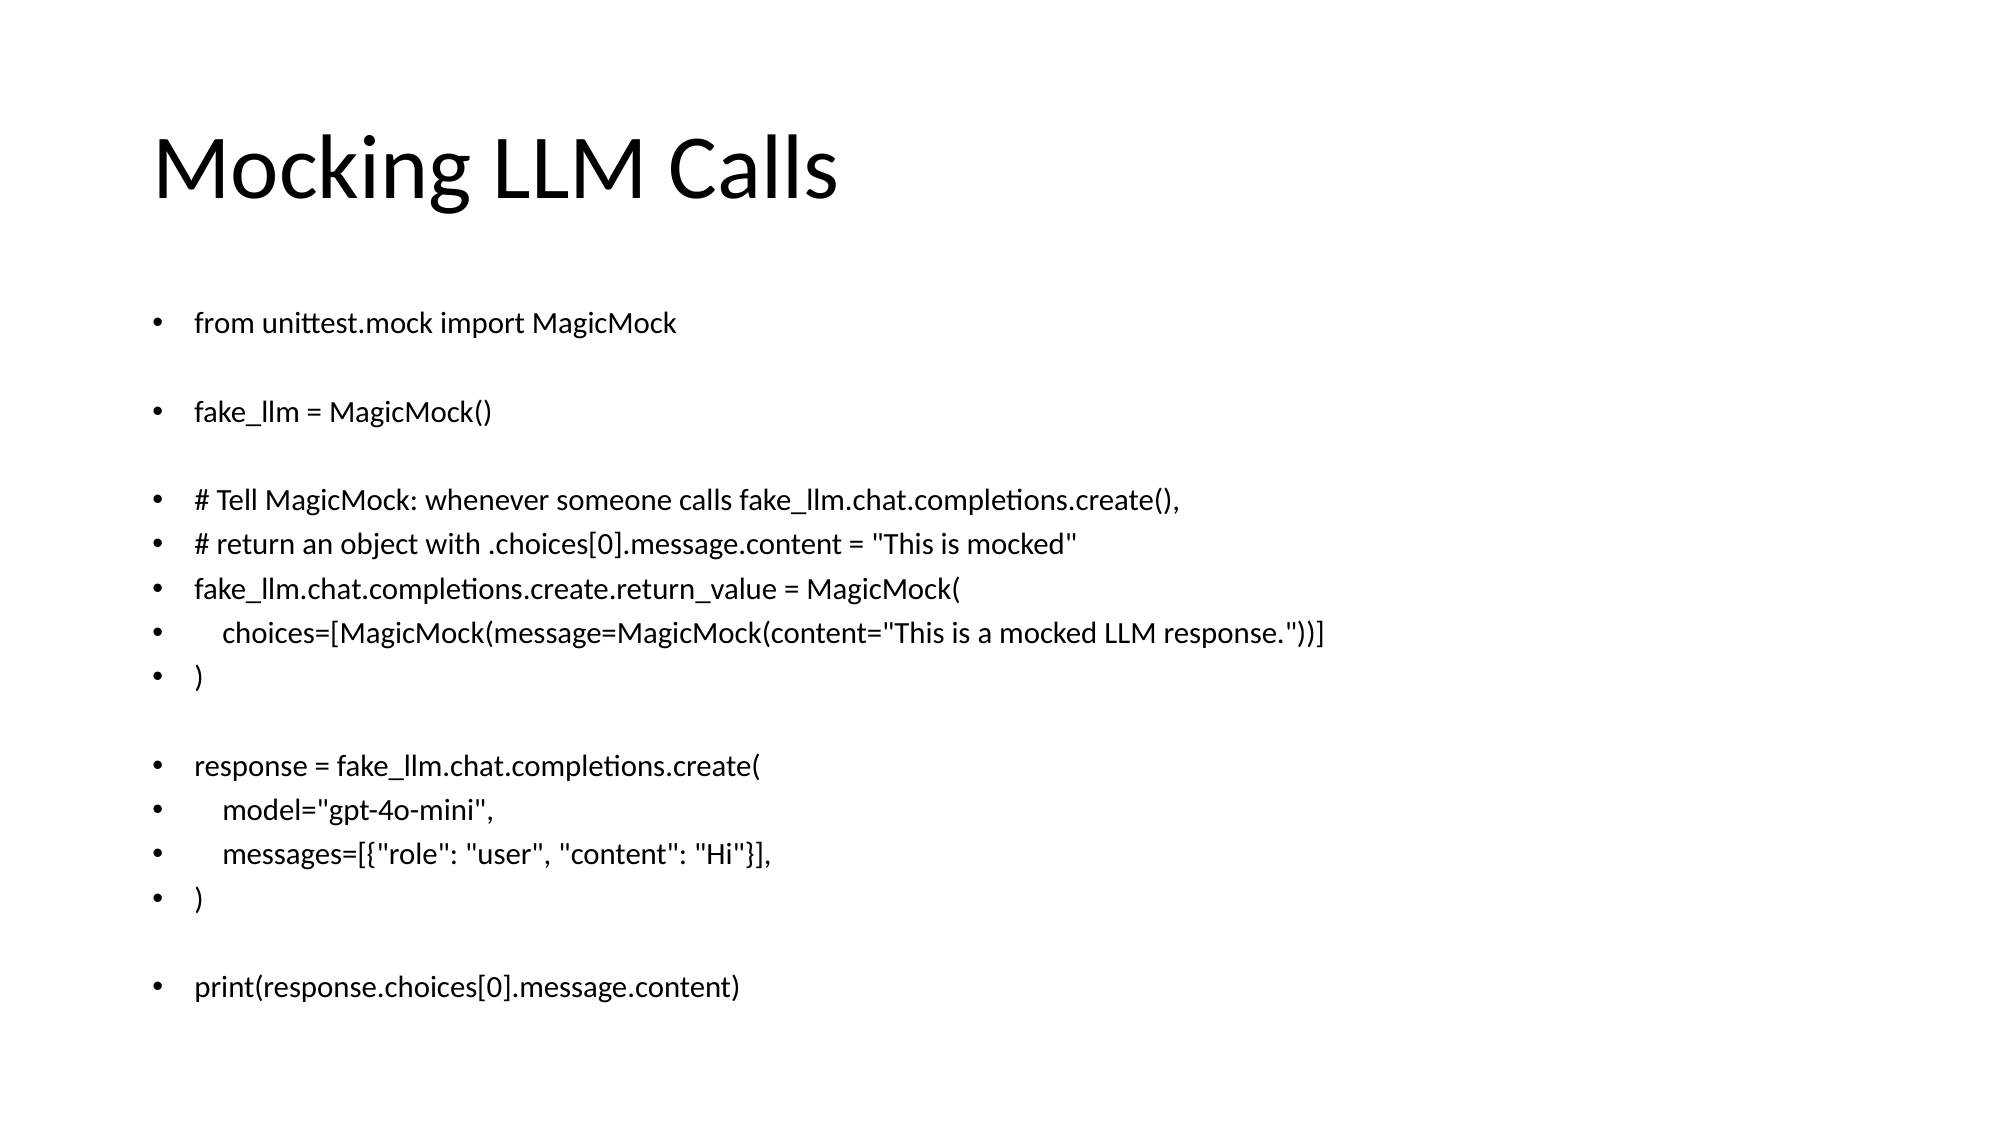

# Mocking LLM Calls
from unittest.mock import MagicMock

fake_llm = MagicMock()

# Tell MagicMock: whenever someone calls fake_llm.chat.completions.create(),
# return an object with .choices[0].message.content = "This is mocked"
fake_llm.chat.completions.create.return_value = MagicMock(
    choices=[MagicMock(message=MagicMock(content="This is a mocked LLM response."))]
)

response = fake_llm.chat.completions.create(
    model="gpt-4o-mini",
    messages=[{"role": "user", "content": "Hi"}],
)

print(response.choices[0].message.content)